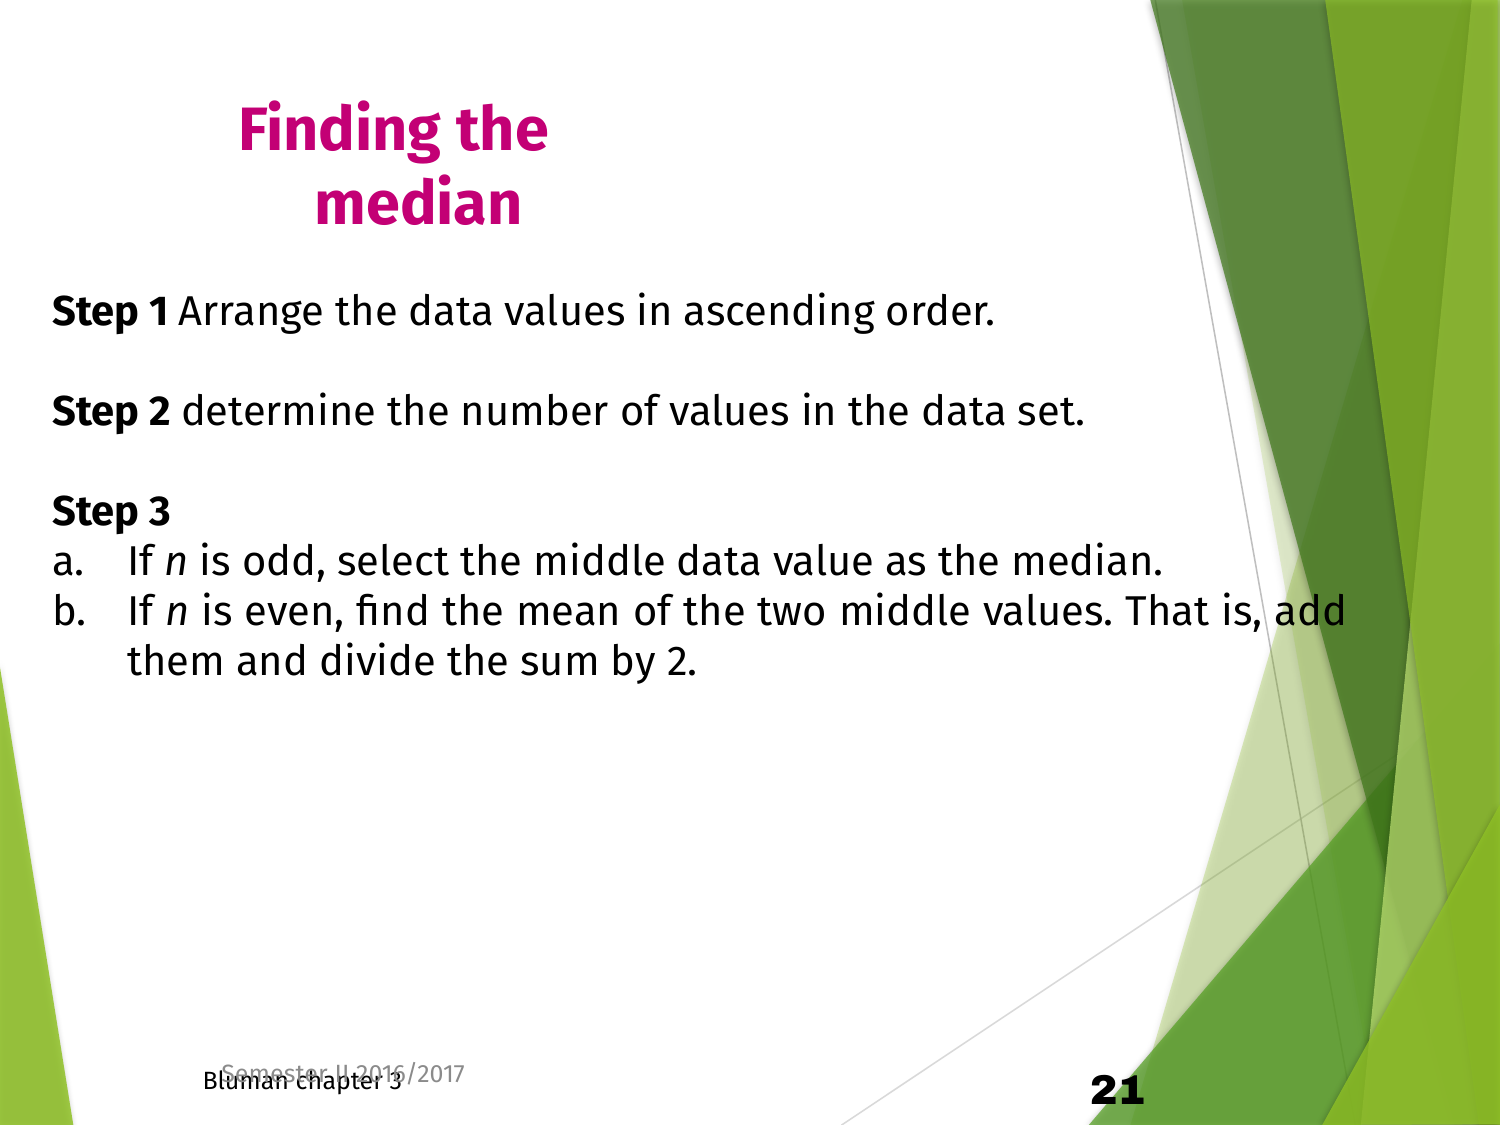

Finding the median
Step 1 Arrange the data values in ascending order.

Step 2 determine the number of values in the data set.

Step 3
If n is odd, select the middle data value as the median.
If n is even, find the mean of the two middle values. That is, add them and divide the sum by 2.
Semester II 2016/2017
21
Bluman chapter 3